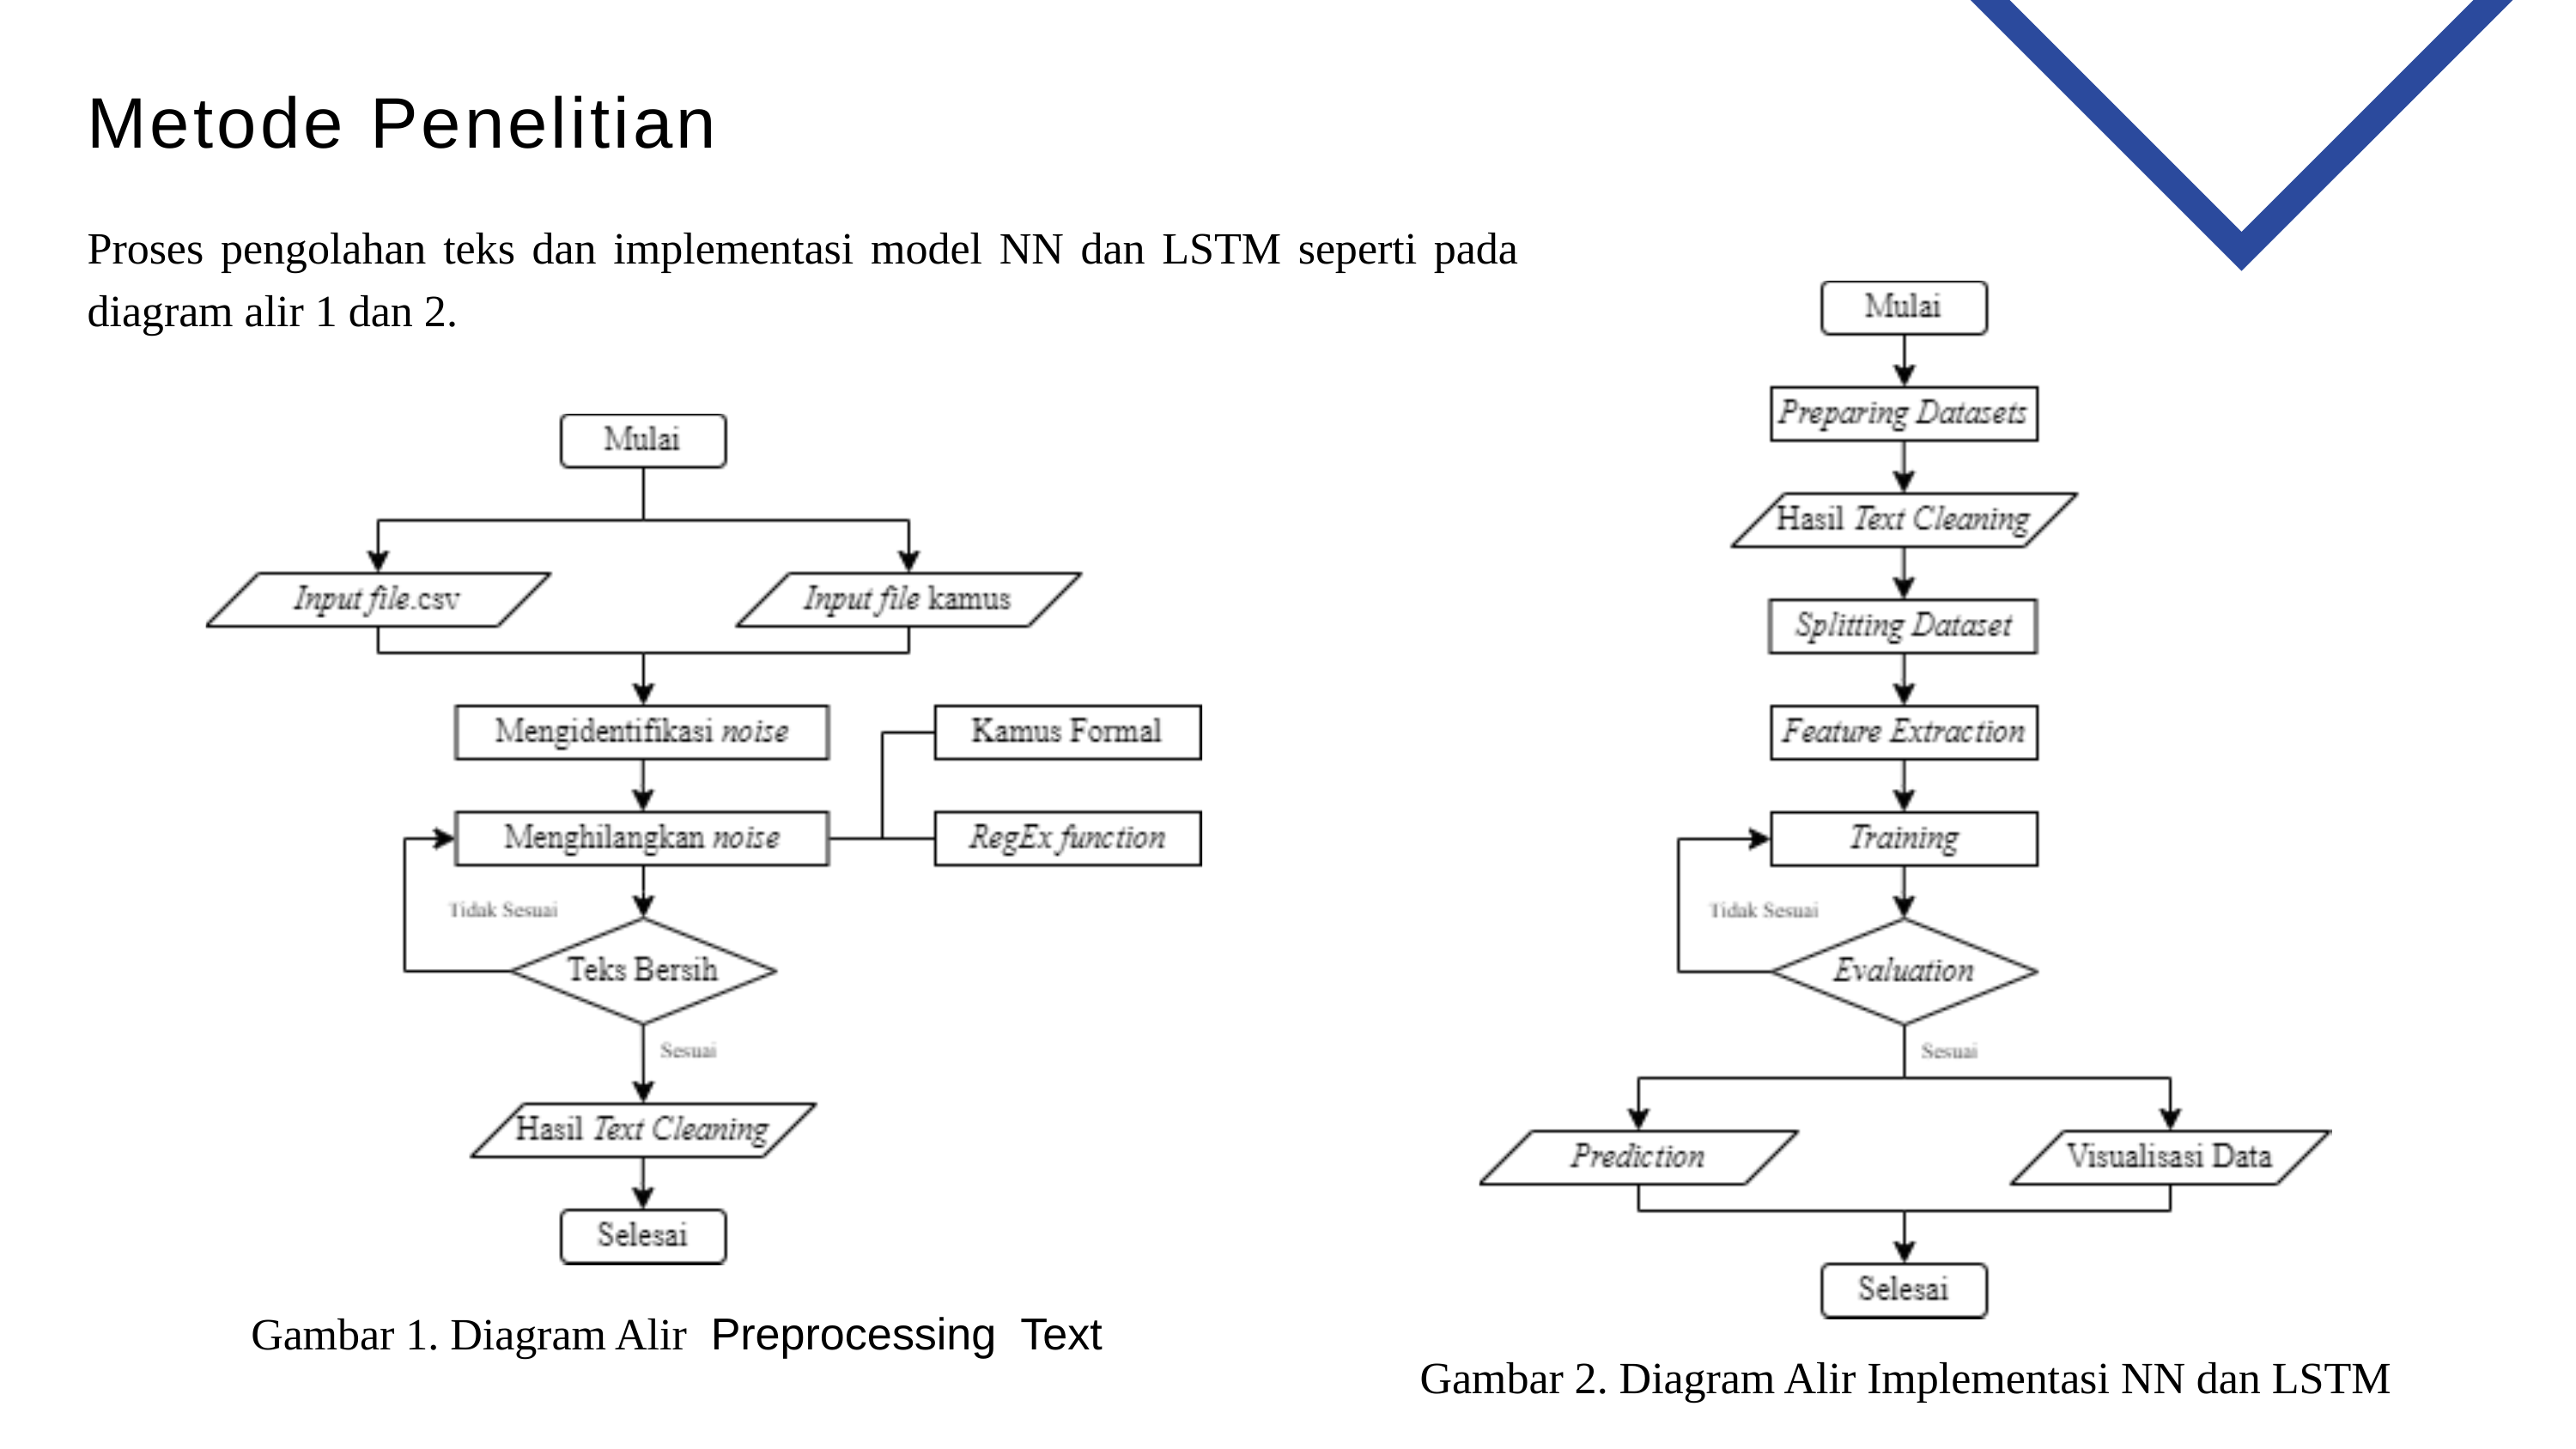

Metode Penelitian
Proses pengolahan teks dan implementasi model NN dan LSTM seperti pada diagram alir 1 dan 2.

1

2
3
Gambar 1. Diagram Alir  Preprocessing  Text
Gambar 2. Diagram Alir Implementasi NN dan LSTM